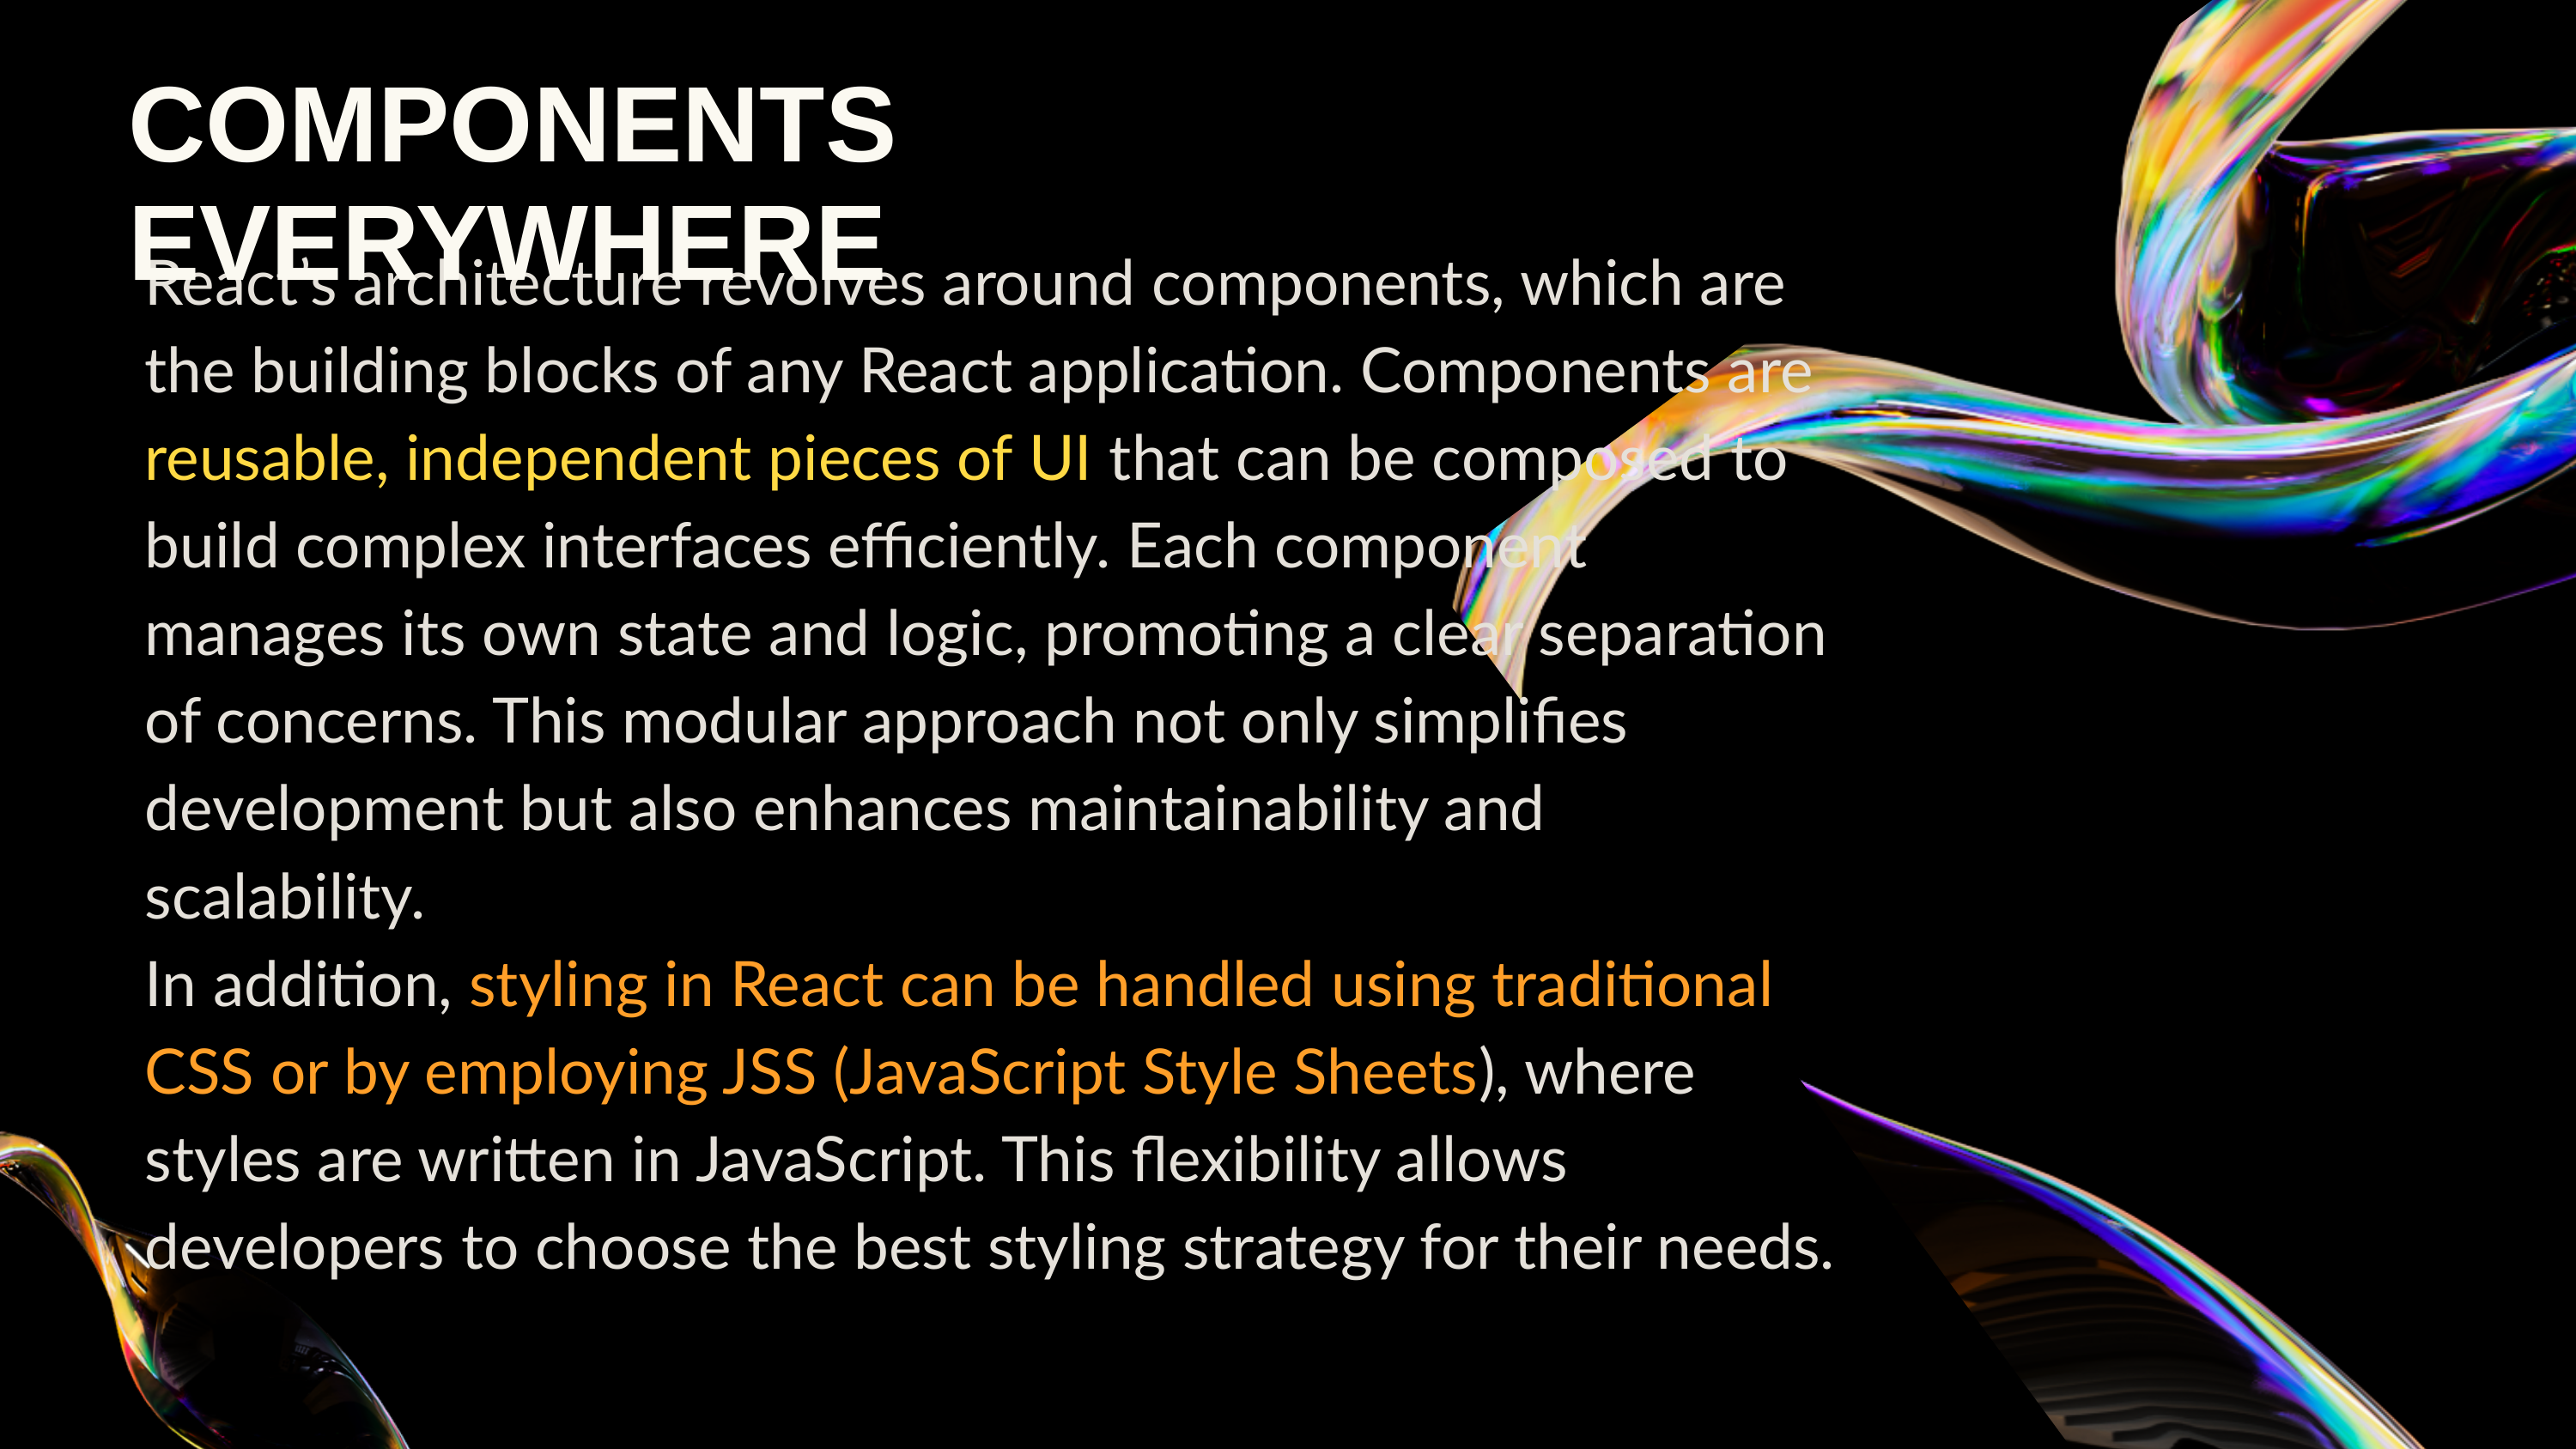

COMPONENTS EVERYWHERE
React’s architecture revolves around components, which are the building blocks of any React application. Components are reusable, independent pieces of UI that can be composed to build complex interfaces efficiently. Each component manages its own state and logic, promoting a clear separation of concerns. This modular approach not only simplifies development but also enhances maintainability and scalability.
In addition, styling in React can be handled using traditional CSS or by employing JSS (JavaScript Style Sheets), where styles are written in JavaScript. This flexibility allows developers to choose the best styling strategy for their needs.